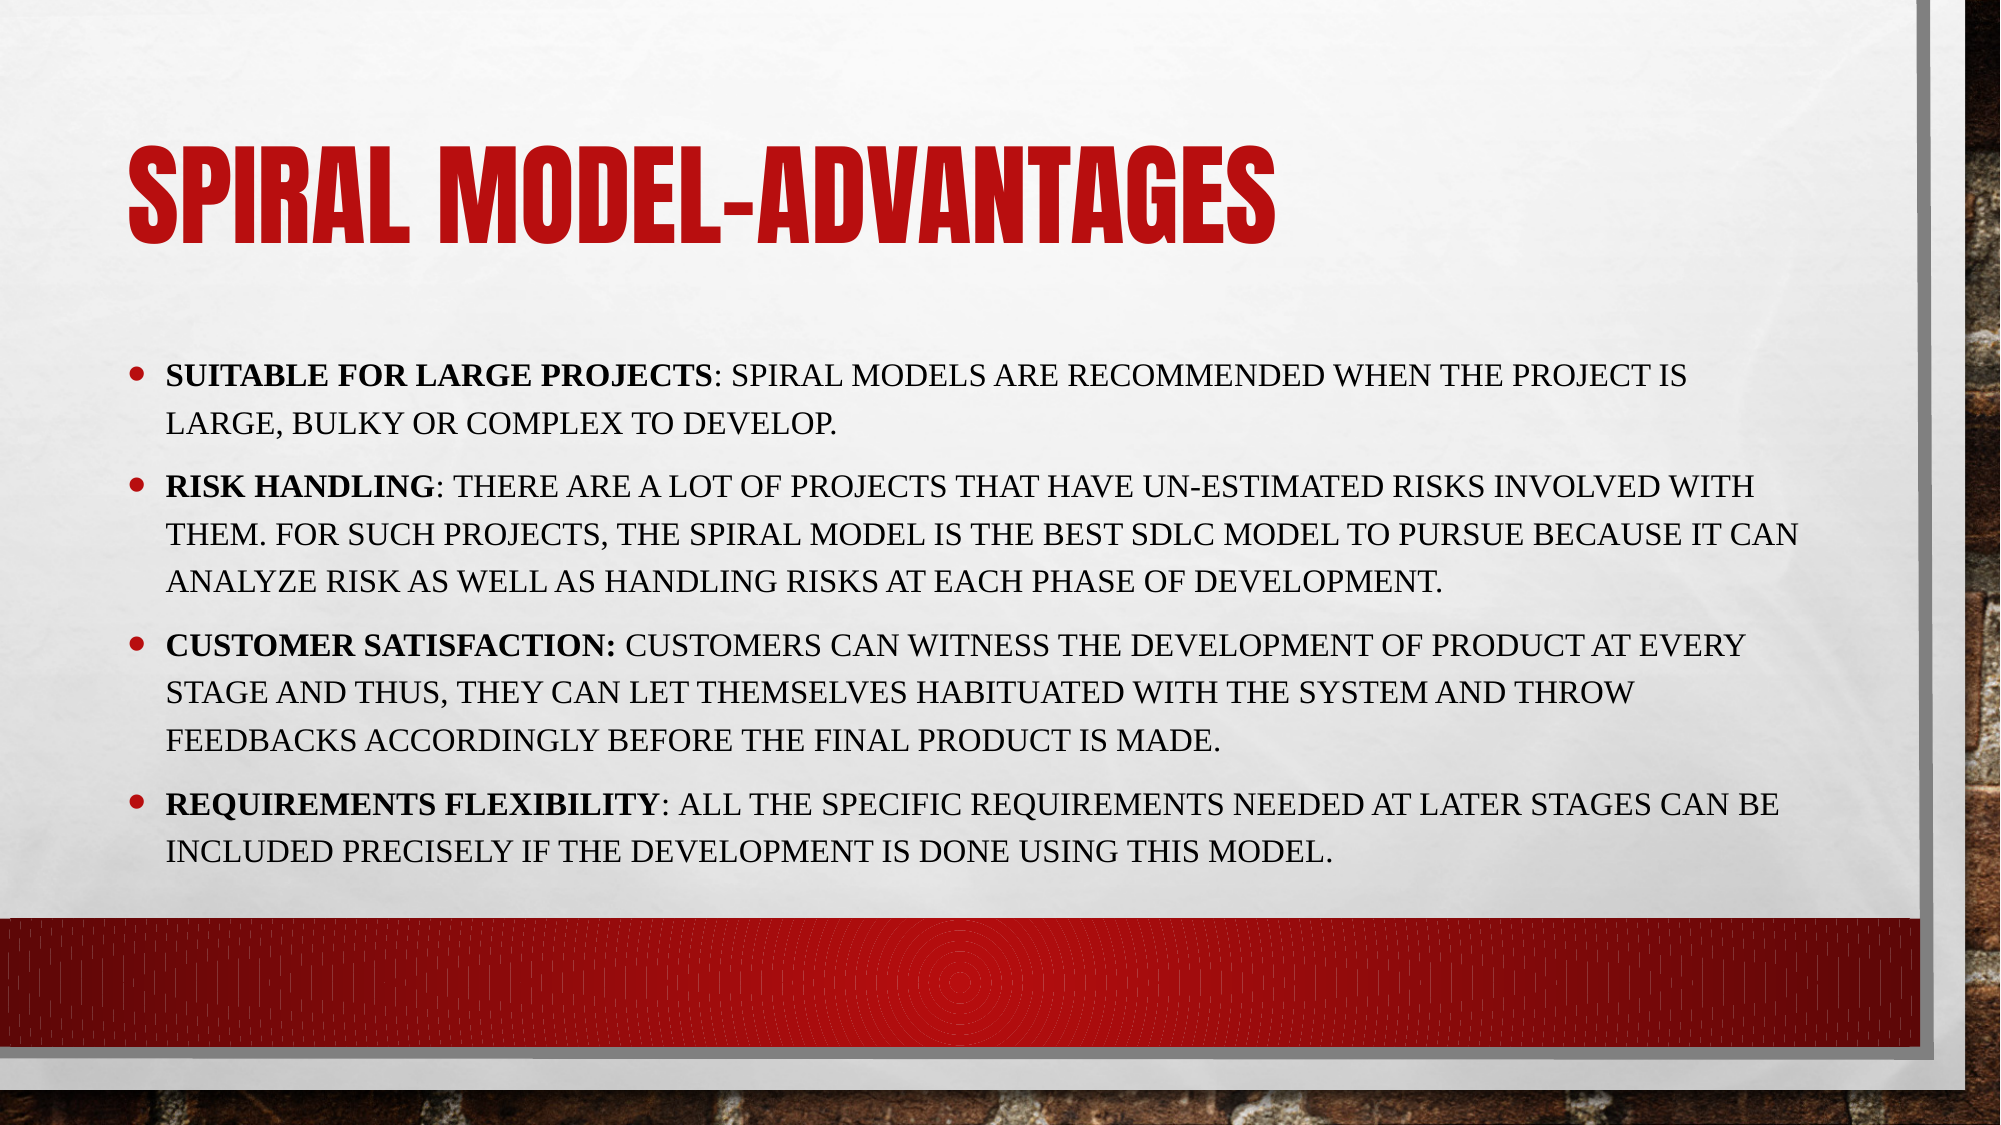

# Spiral model-advantages
Suitable for large projects: Spiral models are recommended when the project is large, bulky or complex to develop.
Risk Handling: There are a lot of projects that have un-estimated risks involved with them. For such projects, the spiral model is the best SDLC model to pursue because it can analyze risk as well as handling risks at each phase of development.
Customer Satisfaction: Customers can witness the development of product at every stage and thus, they can let themselves habituated with the system and throw feedbacks accordingly before the final product is made.
Requirements flexibility: All the specific requirements needed at later stages can be included precisely if the development is done using this model.